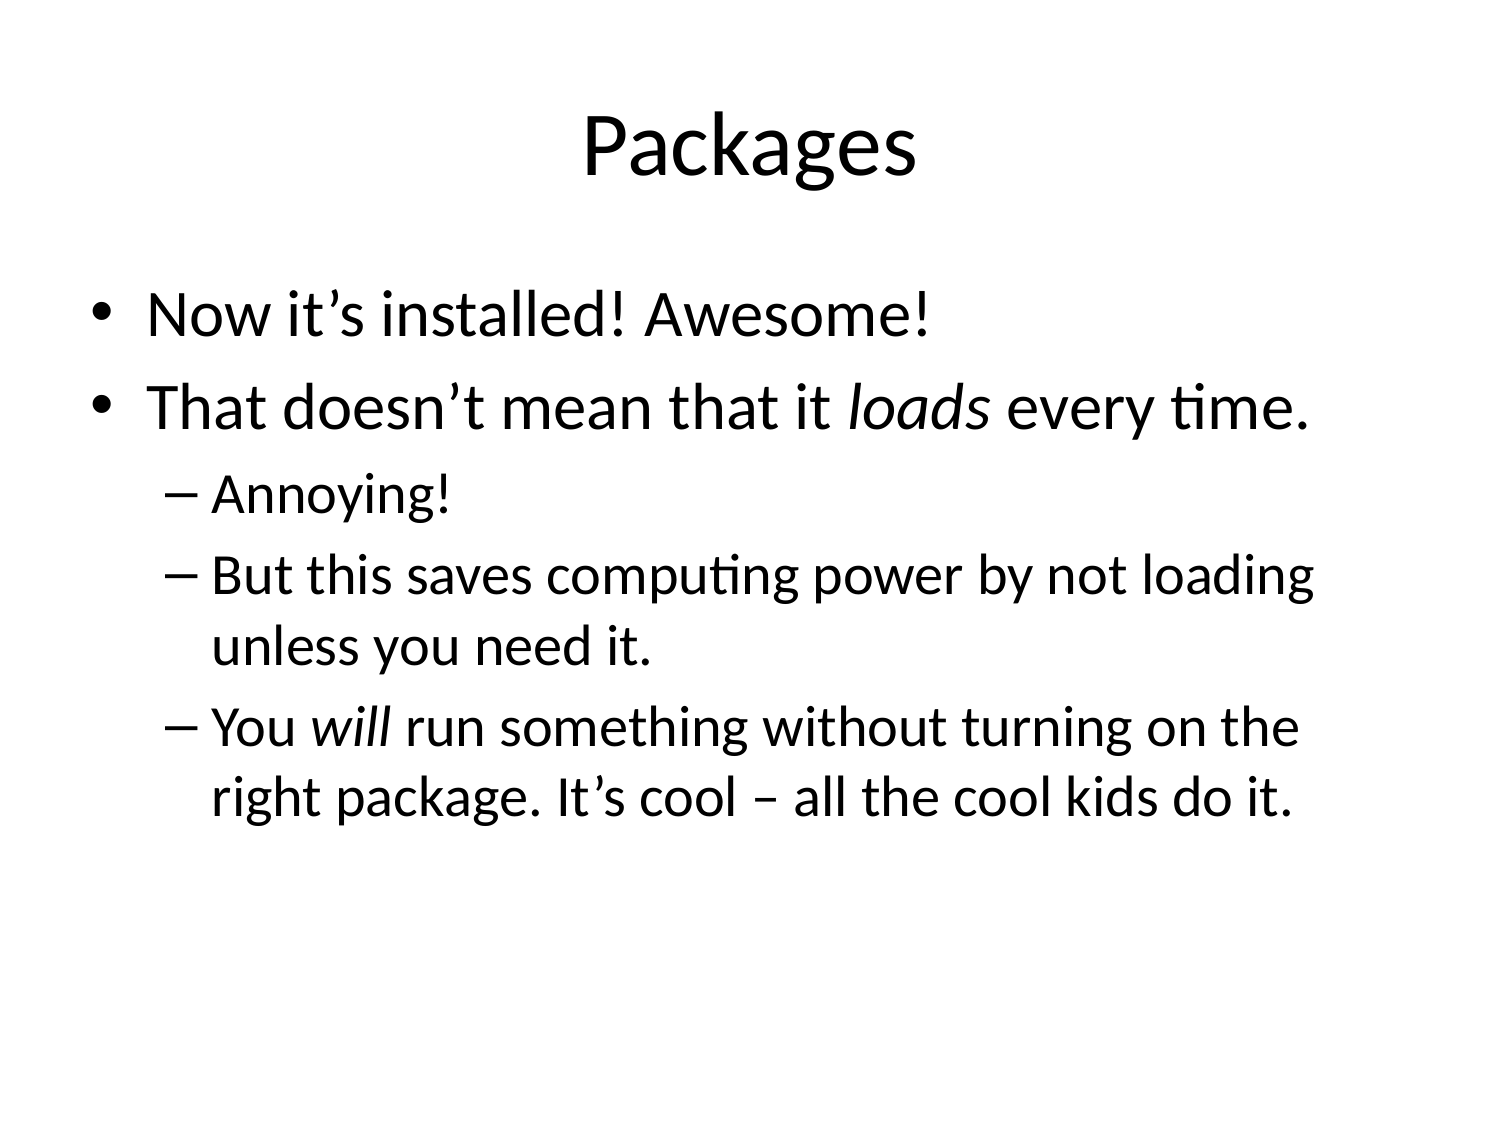

# Packages
Now it’s installed! Awesome!
That doesn’t mean that it loads every time.
Annoying!
But this saves computing power by not loading unless you need it.
You will run something without turning on the right package. It’s cool – all the cool kids do it.